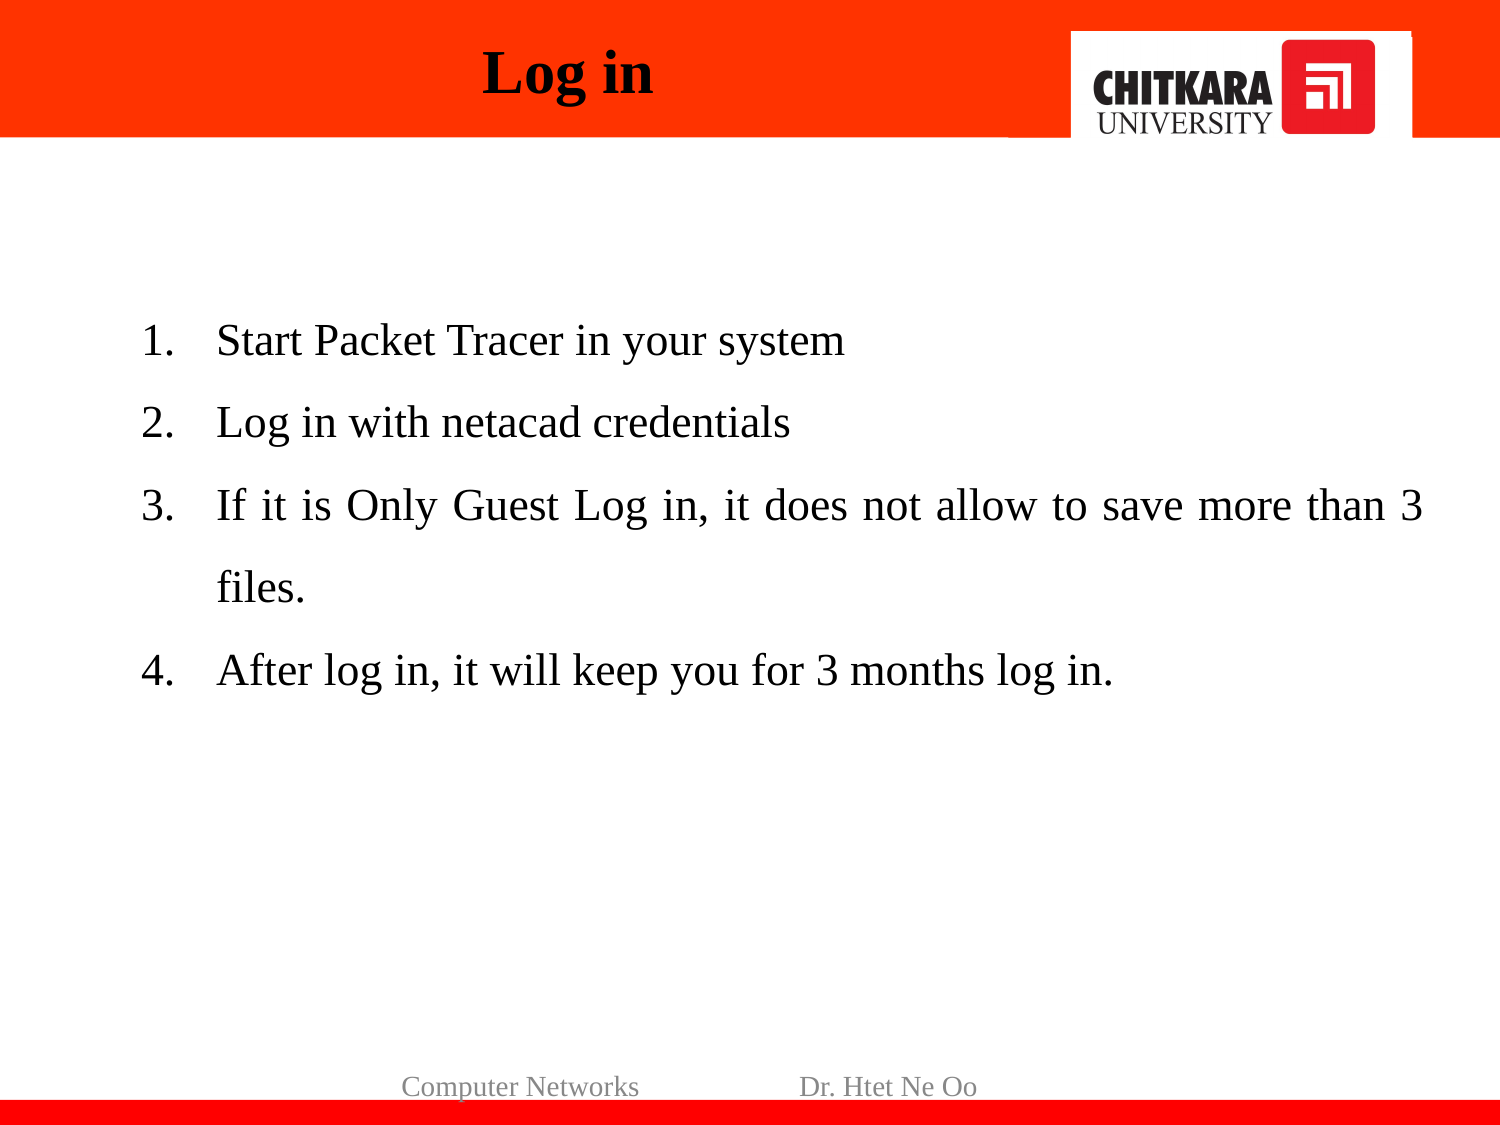

Log in

Start Packet Tracer in your system
Log in with netacad credentials
If it is Only Guest Log in, it does not allow to save more than 3 files.
After log in, it will keep you for 3 months log in.

Computer Networks                      Dr. Htet Ne Oo